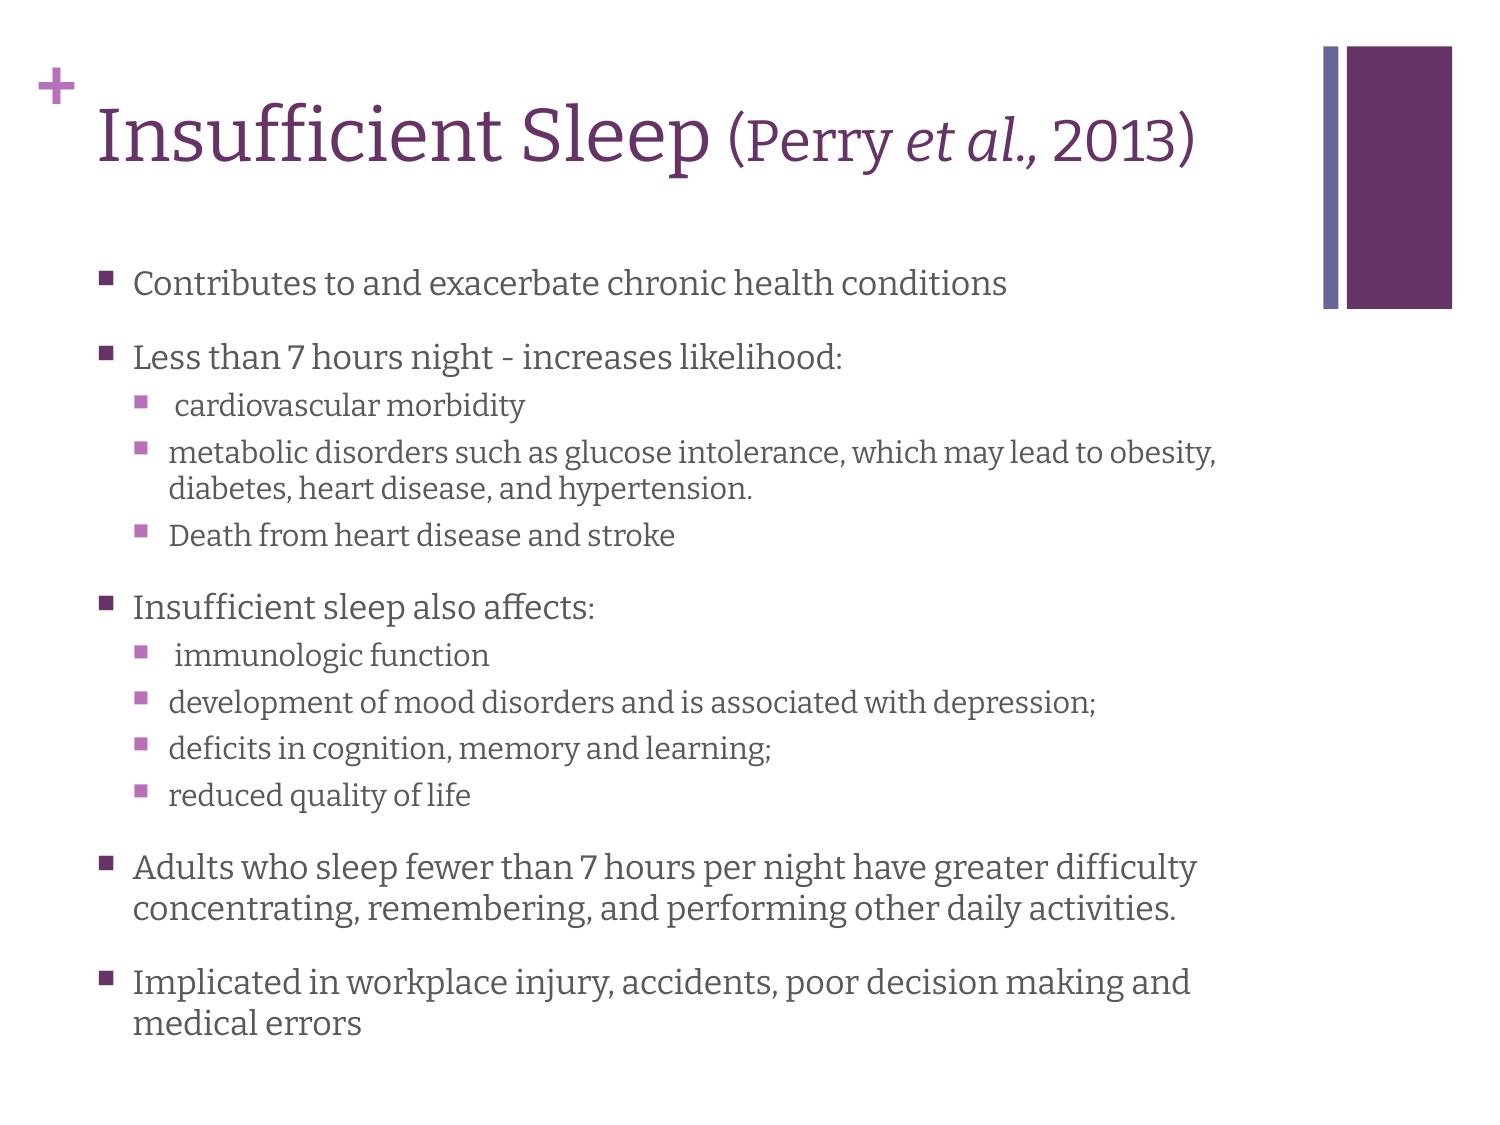

# Insufficient Sleep (Perry et al., 2013)
Contributes to and exacerbate chronic health conditions
Less than 7 hours night - increases likelihood:
 cardiovascular morbidity
metabolic disorders such as glucose intolerance, which may lead to obesity, diabetes, heart disease, and hypertension.
Death from heart disease and stroke
Insufficient sleep also affects:
 immunologic function
development of mood disorders and is associated with depression;
deficits in cognition, memory and learning;
reduced quality of life
Adults who sleep fewer than 7 hours per night have greater difficulty concentrating, remembering, and performing other daily activities.
Implicated in workplace injury, accidents, poor decision making and medical errors